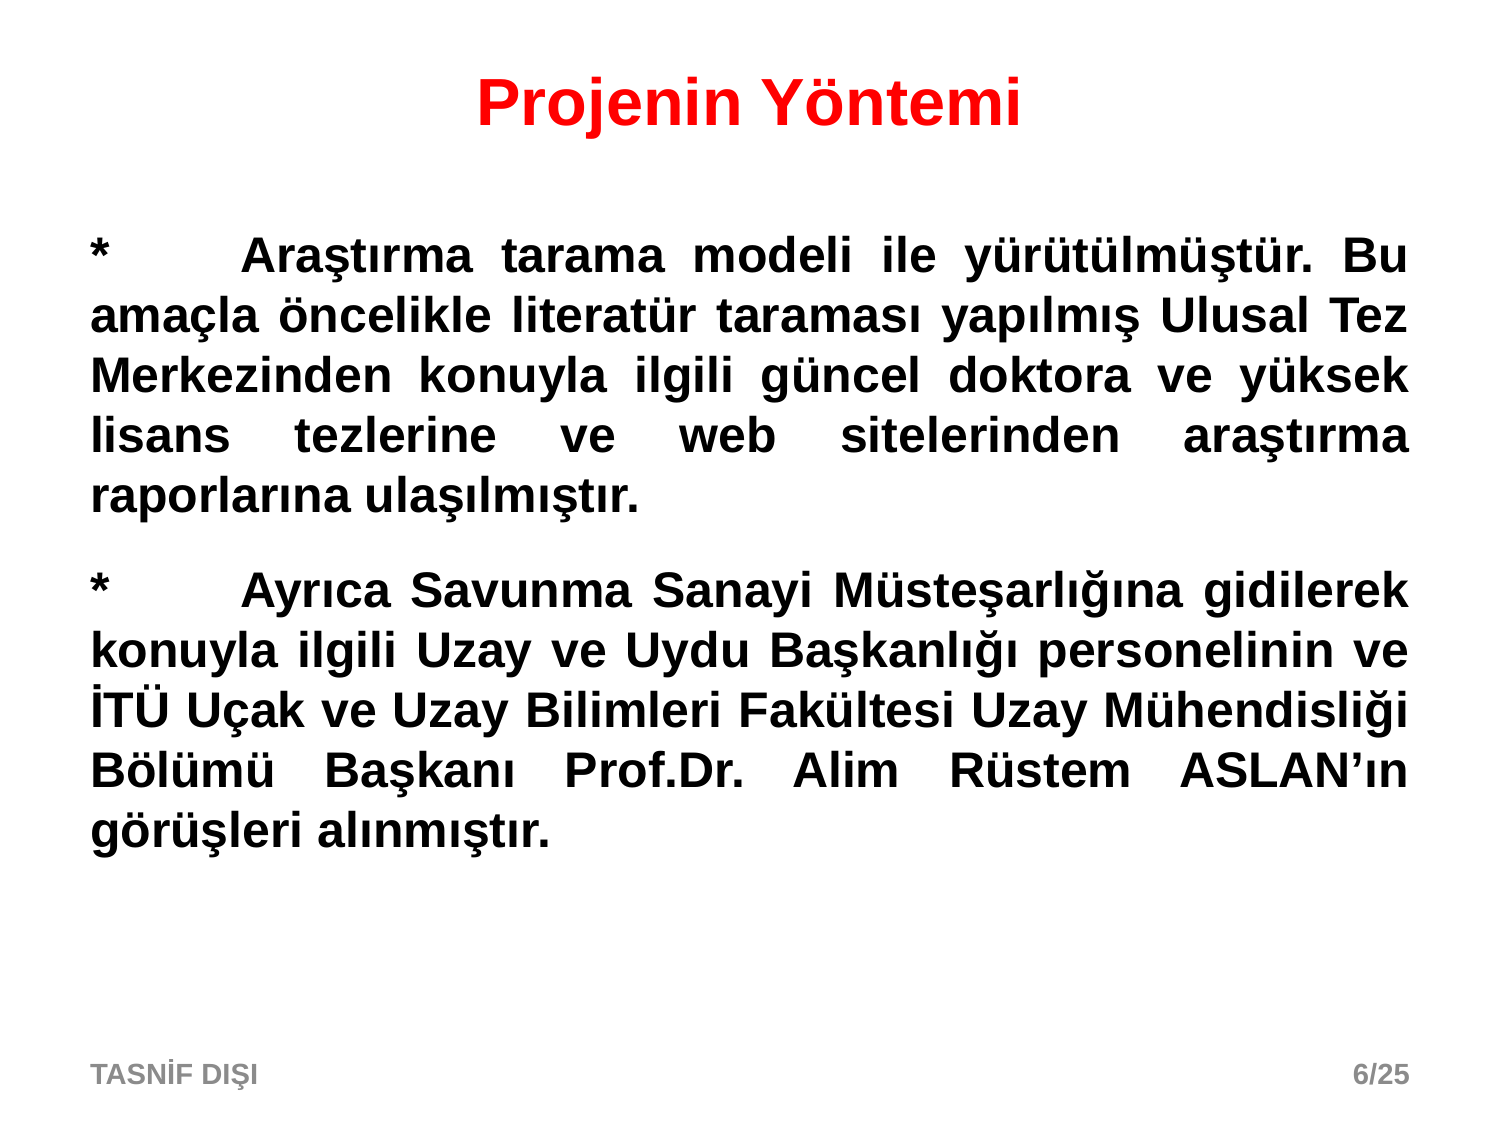

# Projenin Yöntemi
*	Araştırma tarama modeli ile yürütülmüştür. Bu amaçla öncelikle literatür taraması yapılmış Ulusal Tez Merkezinden konuyla ilgili güncel doktora ve yüksek lisans tezlerine ve web sitelerinden araştırma raporlarına ulaşılmıştır.
*	Ayrıca Savunma Sanayi Müsteşarlığına gidilerek konuyla ilgili Uzay ve Uydu Başkanlığı personelinin ve İTÜ Uçak ve Uzay Bilimleri Fakültesi Uzay Mühendisliği Bölümü Başkanı Prof.Dr. Alim Rüstem ASLAN’ın görüşleri alınmıştır.
TASNİF DIŞI
6/25